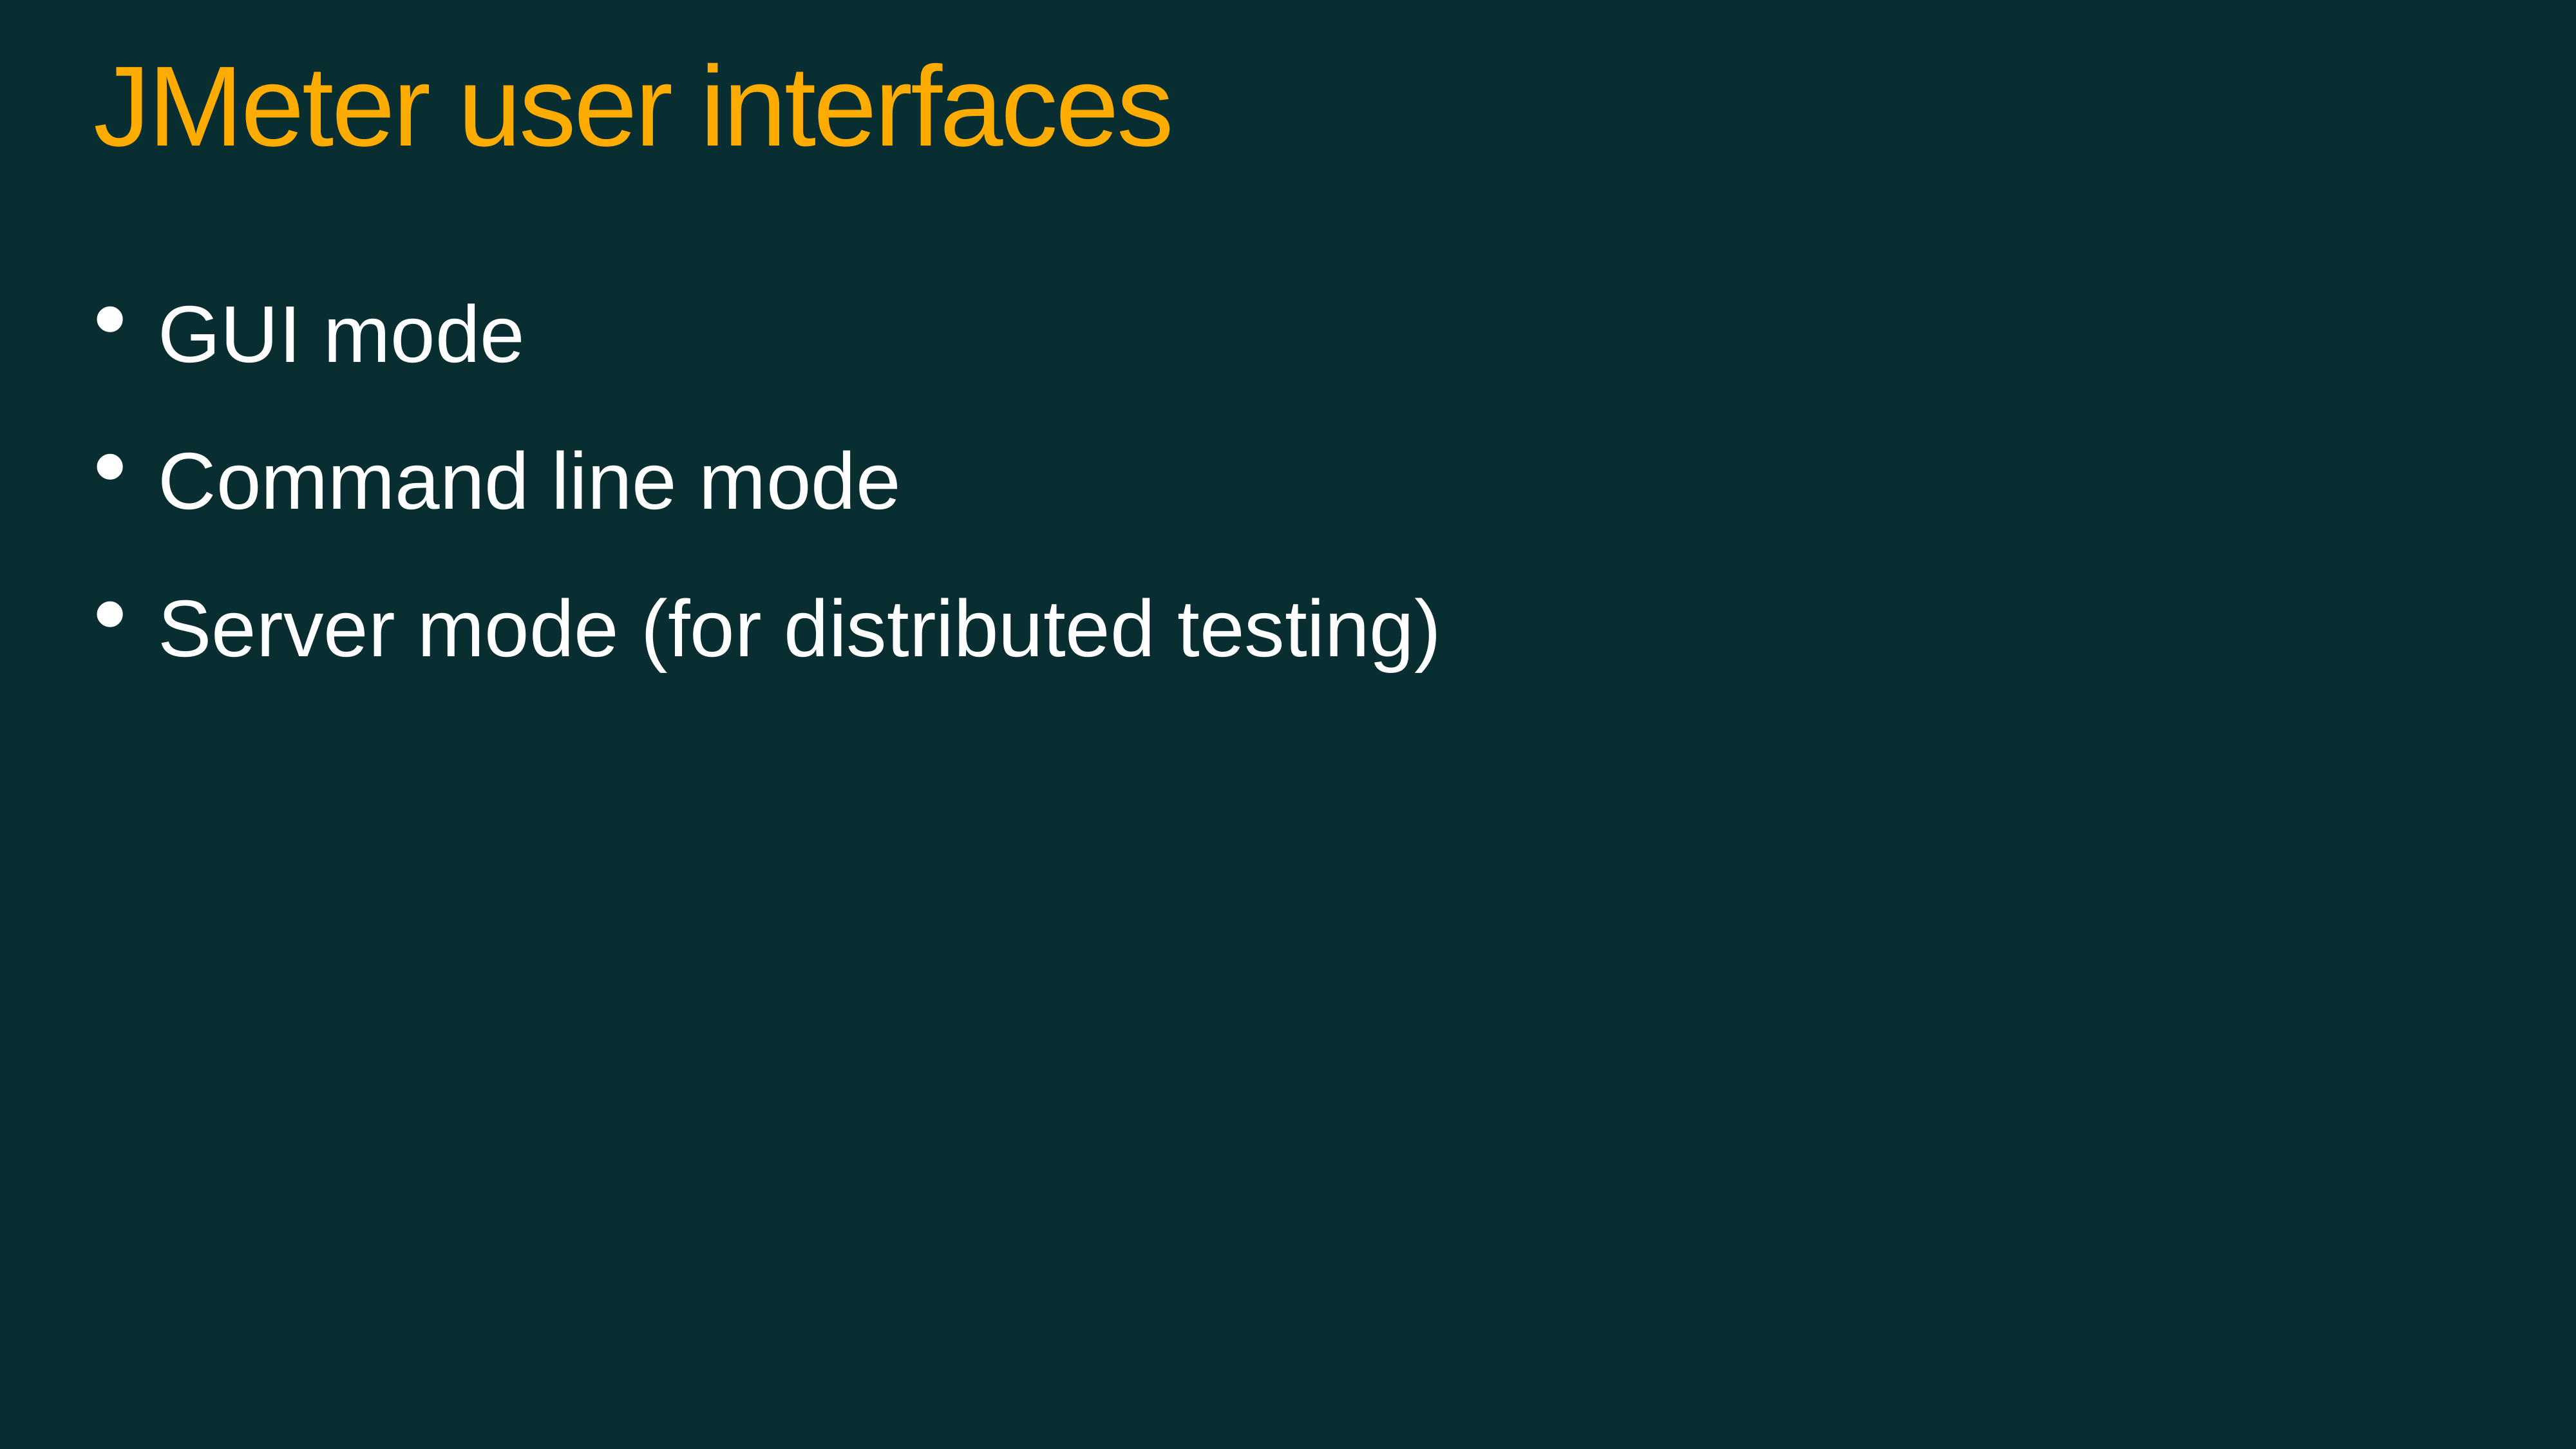

# JMeter user interfaces
GUI mode
Command line mode
Server mode (for distributed testing)